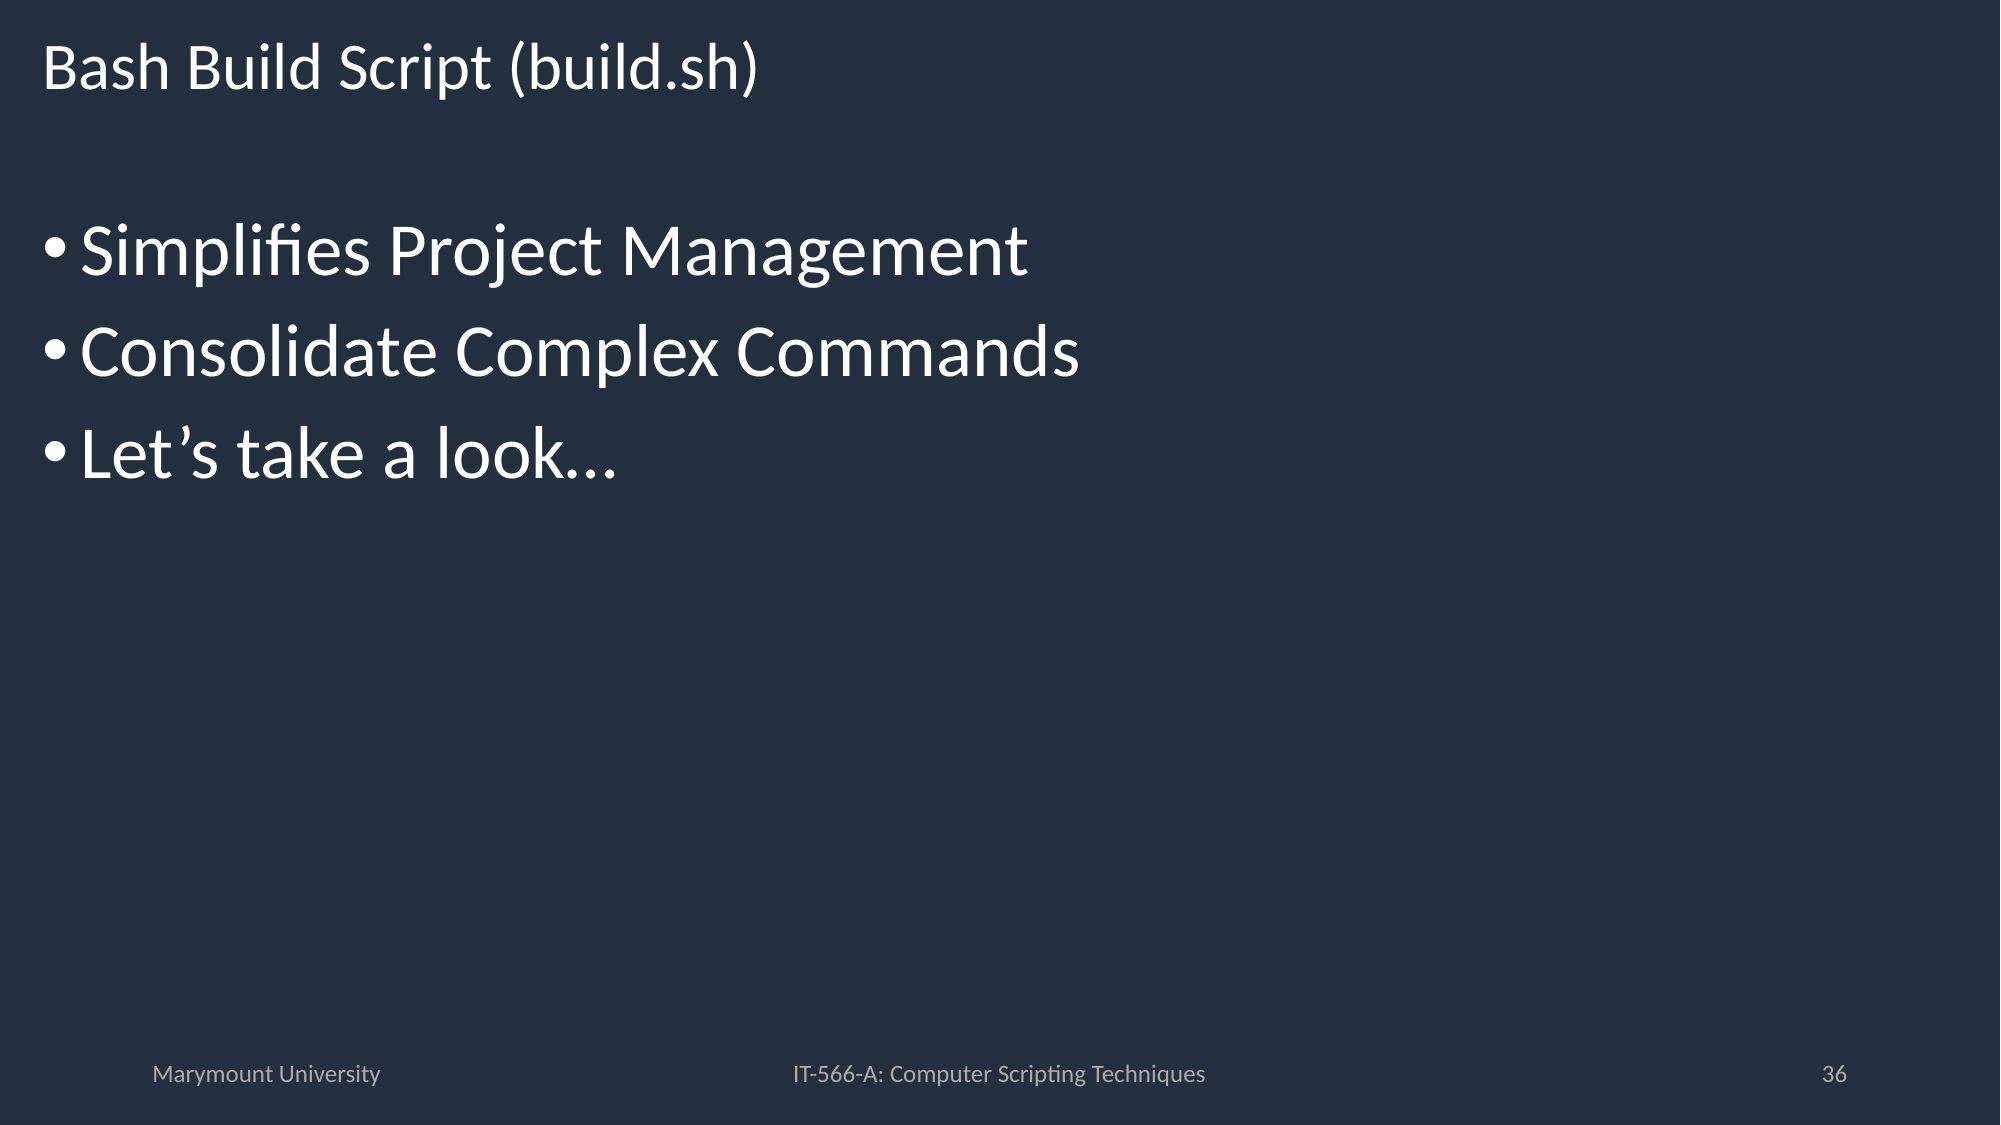

# Bash Build Script (build.sh)
Simplifies Project Management
Consolidate Complex Commands
Let’s take a look…

Marymount University
IT-566-A: Computer Scripting Techniques
36